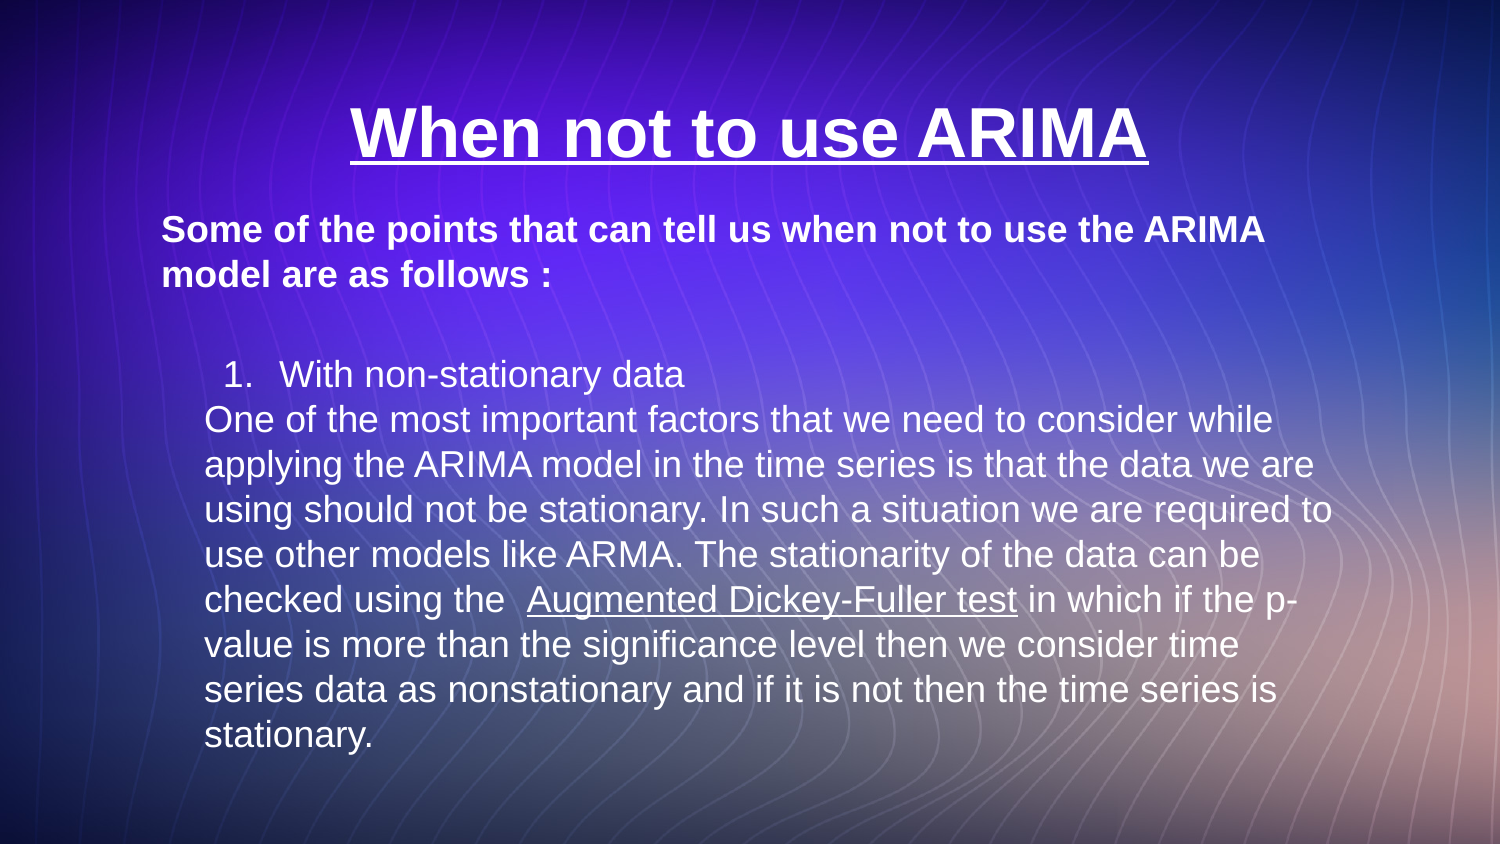

# When not to use ARIMA
Some of the points that can tell us when not to use the ARIMA model are as follows :
With non-stationary data
One of the most important factors that we need to consider while applying the ARIMA model in the time series is that the data we are using should not be stationary. In such a situation we are required to use other models like ARMA. The stationarity of the data can be checked using the  Augmented Dickey-Fuller test in which if the p-value is more than the significance level then we consider time series data as nonstationary and if it is not then the time series is stationary.